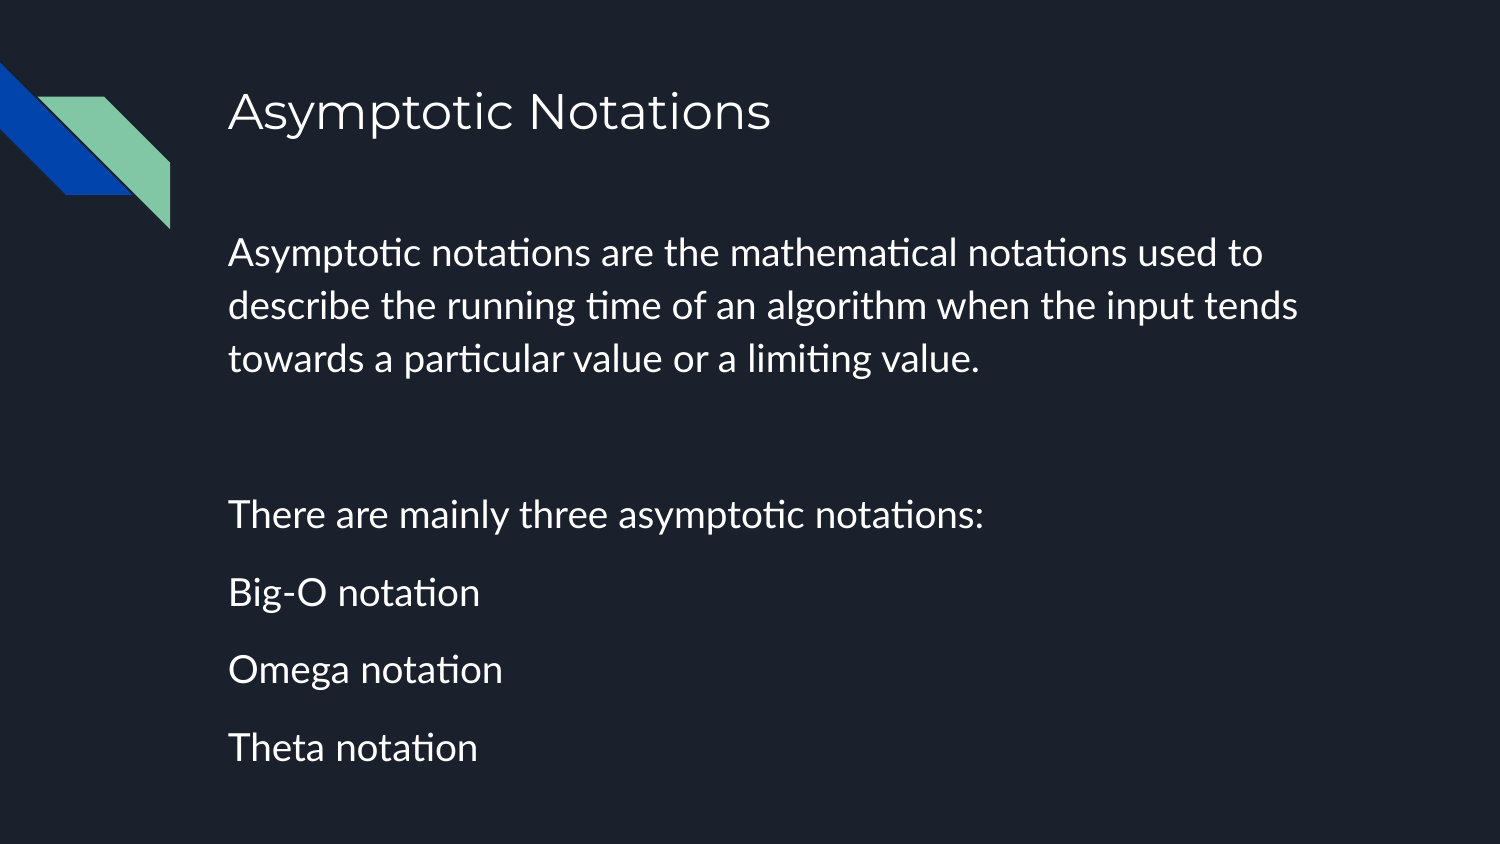

# Asymptotic Notations
Asymptotic notations are the mathematical notations used to describe the running time of an algorithm when the input tends towards a particular value or a limiting value.

There are mainly three asymptotic notations:
Big-O notation
Omega notation
Theta notation